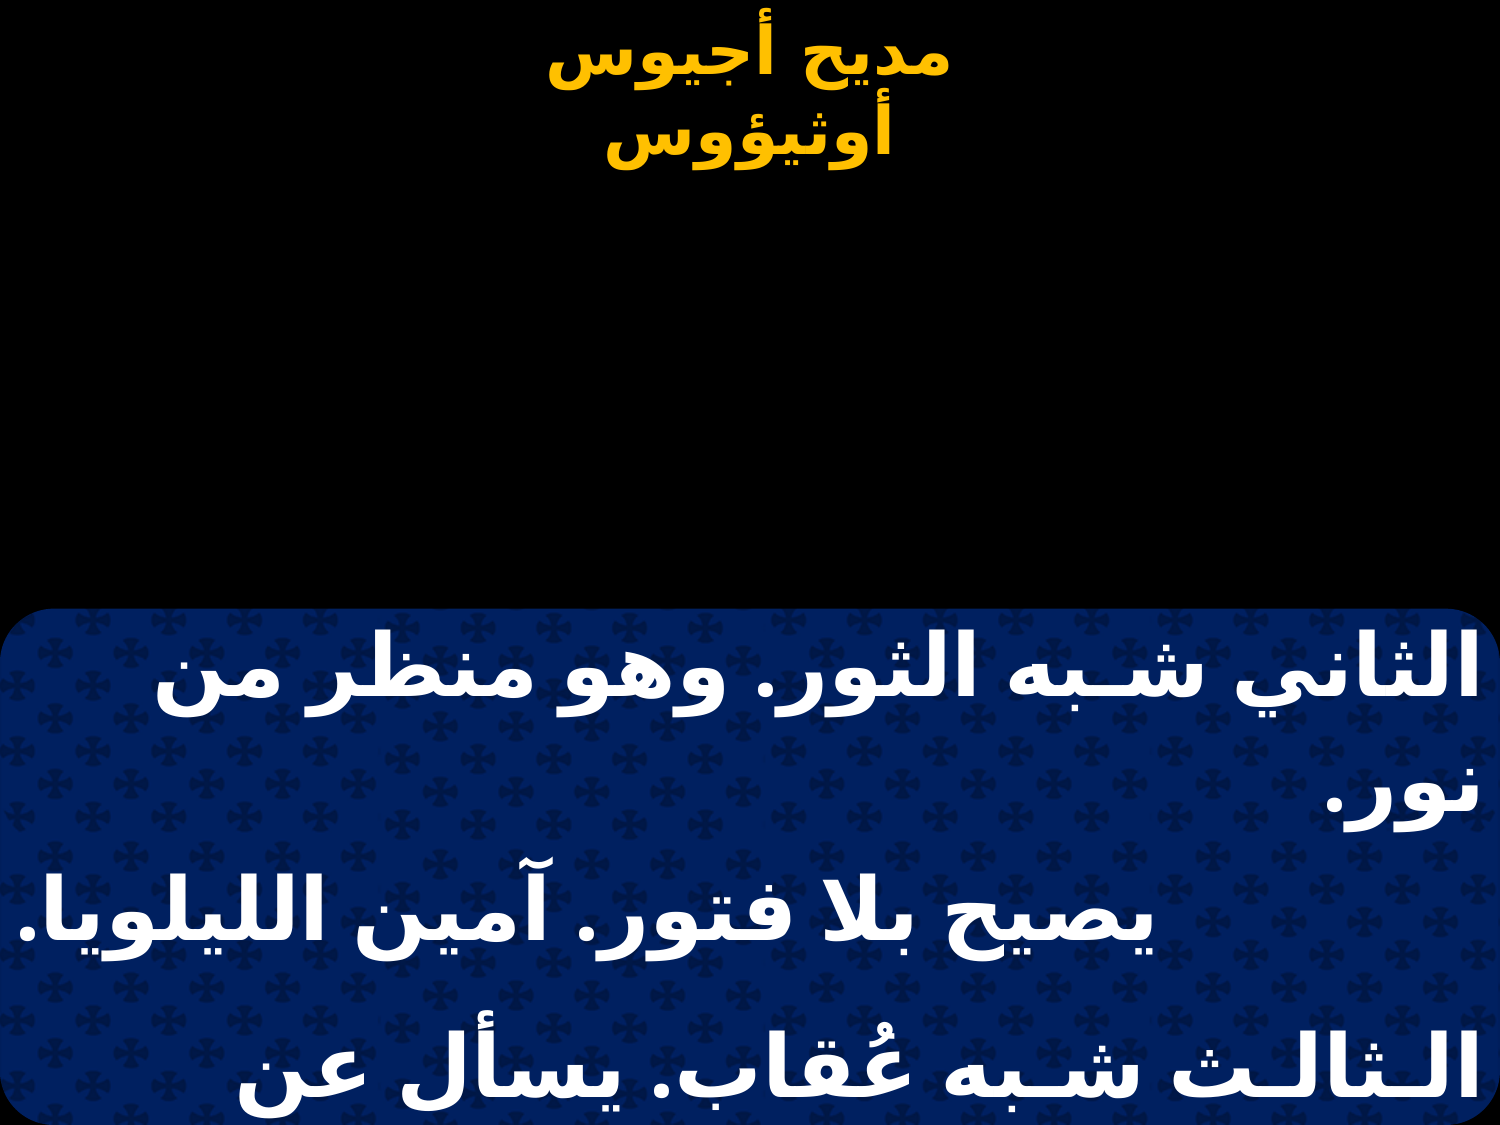

#
| الثاني شـبه الثور. وهو منظر من نور. |
| --- |
| يصيح بلا فتور. آمين الليلويا. |
|  |
| الـثالـث شـبه عُقاب. يسأل عن الطـير بإيـجاب. |
| أمام وحيد الآب. آمين الليلويا. |